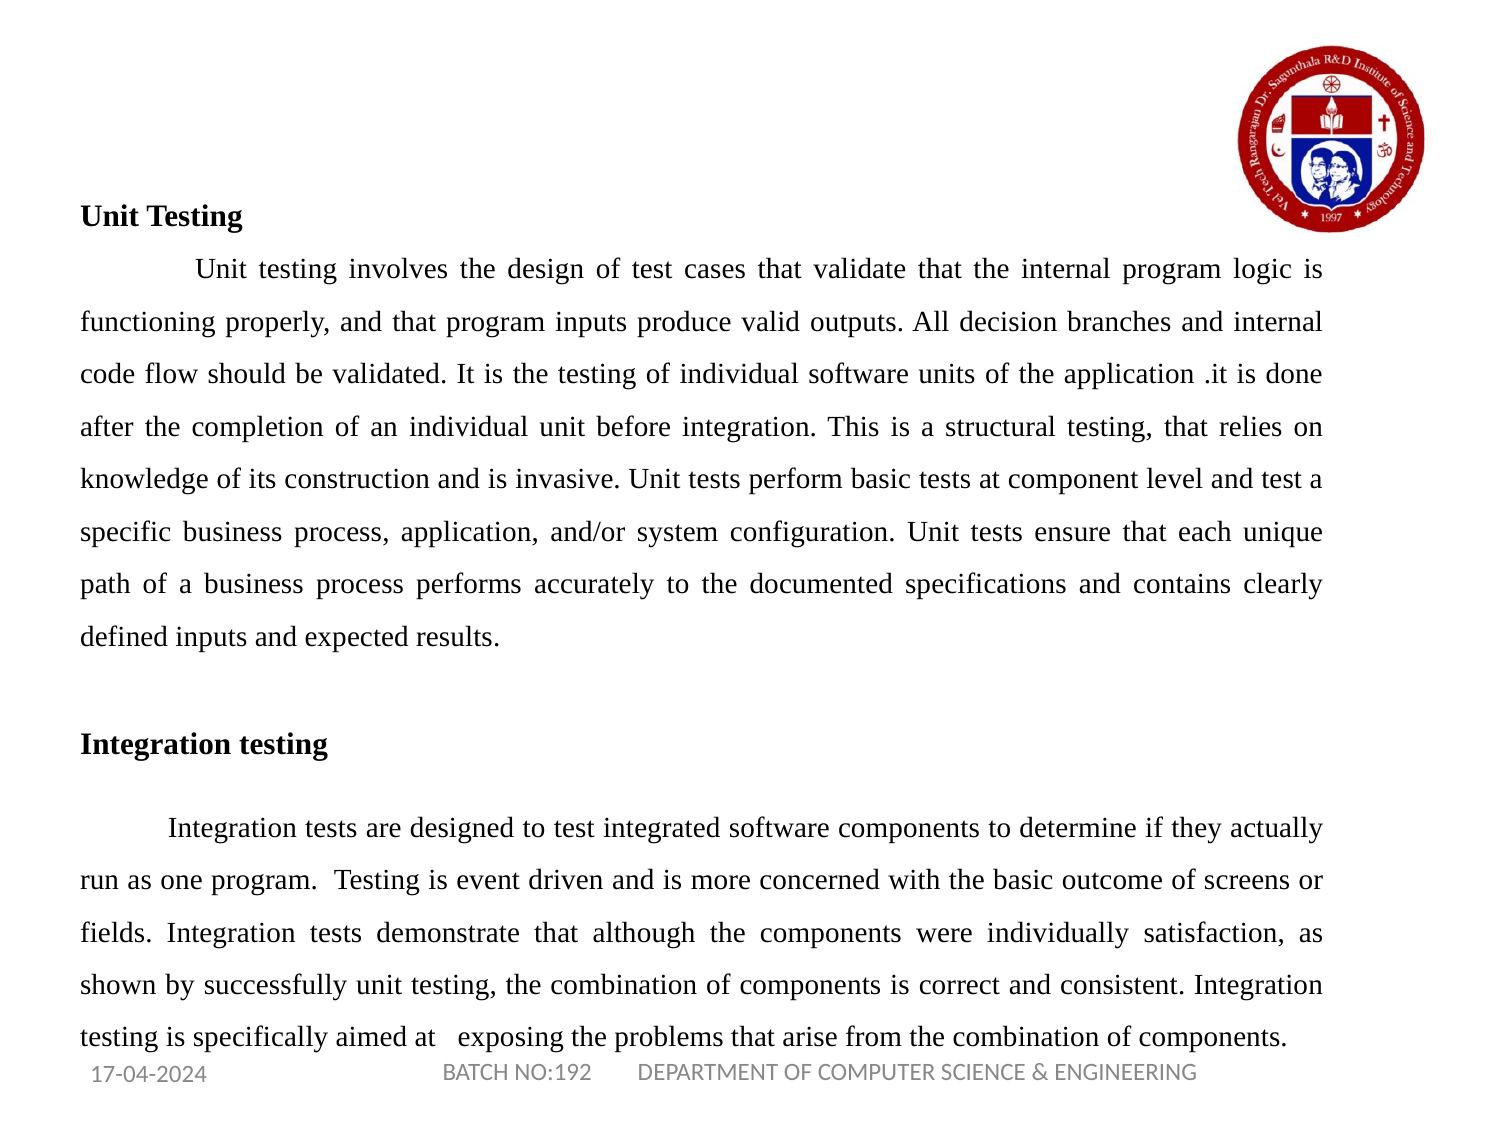

Unit Testing
          Unit testing involves the design of test cases that validate that the internal program logic is functioning properly, and that program inputs produce valid outputs. All decision branches and internal code flow should be validated. It is the testing of individual software units of the application .it is done after the completion of an individual unit before integration. This is a structural testing, that relies on knowledge of its construction and is invasive. Unit tests perform basic tests at component level and test a specific business process, application, and/or system configuration. Unit tests ensure that each unique path of a business process performs accurately to the documented specifications and contains clearly defined inputs and expected results.

Integration testing

             Integration tests are designed to test integrated software components to determine if they actually run as one program.  Testing is event driven and is more concerned with the basic outcome of screens or fields. Integration tests demonstrate that although the components were individually satisfaction, as shown by successfully unit testing, the combination of components is correct and consistent. Integration testing is specifically aimed at   exposing the problems that arise from the combination of components.
BATCH NO:192        DEPARTMENT OF COMPUTER SCIENCE & ENGINEERING
17-04-2024
23